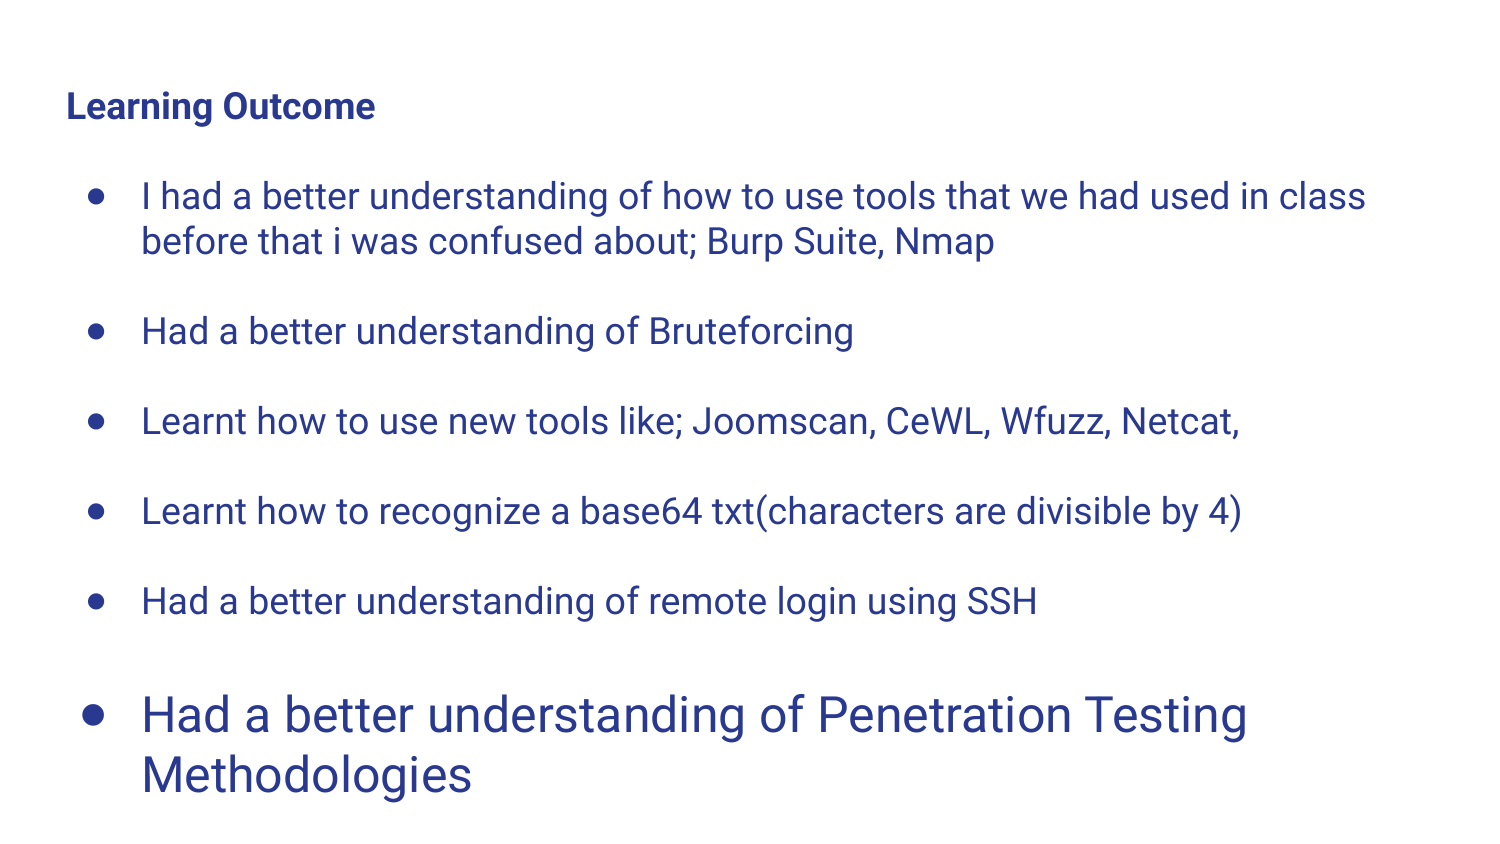

# Learning Outcome

I had a better understanding of how to use tools that we had used in class before that i was confused about; Burp Suite, Nmap

Had a better understanding of Bruteforcing

Learnt how to use new tools like; Joomscan, CeWL, Wfuzz, Netcat,

Learnt how to recognize a base64 txt(characters are divisible by 4)

Had a better understanding of remote login using SSH

Had a better understanding of Penetration Testing Methodologies